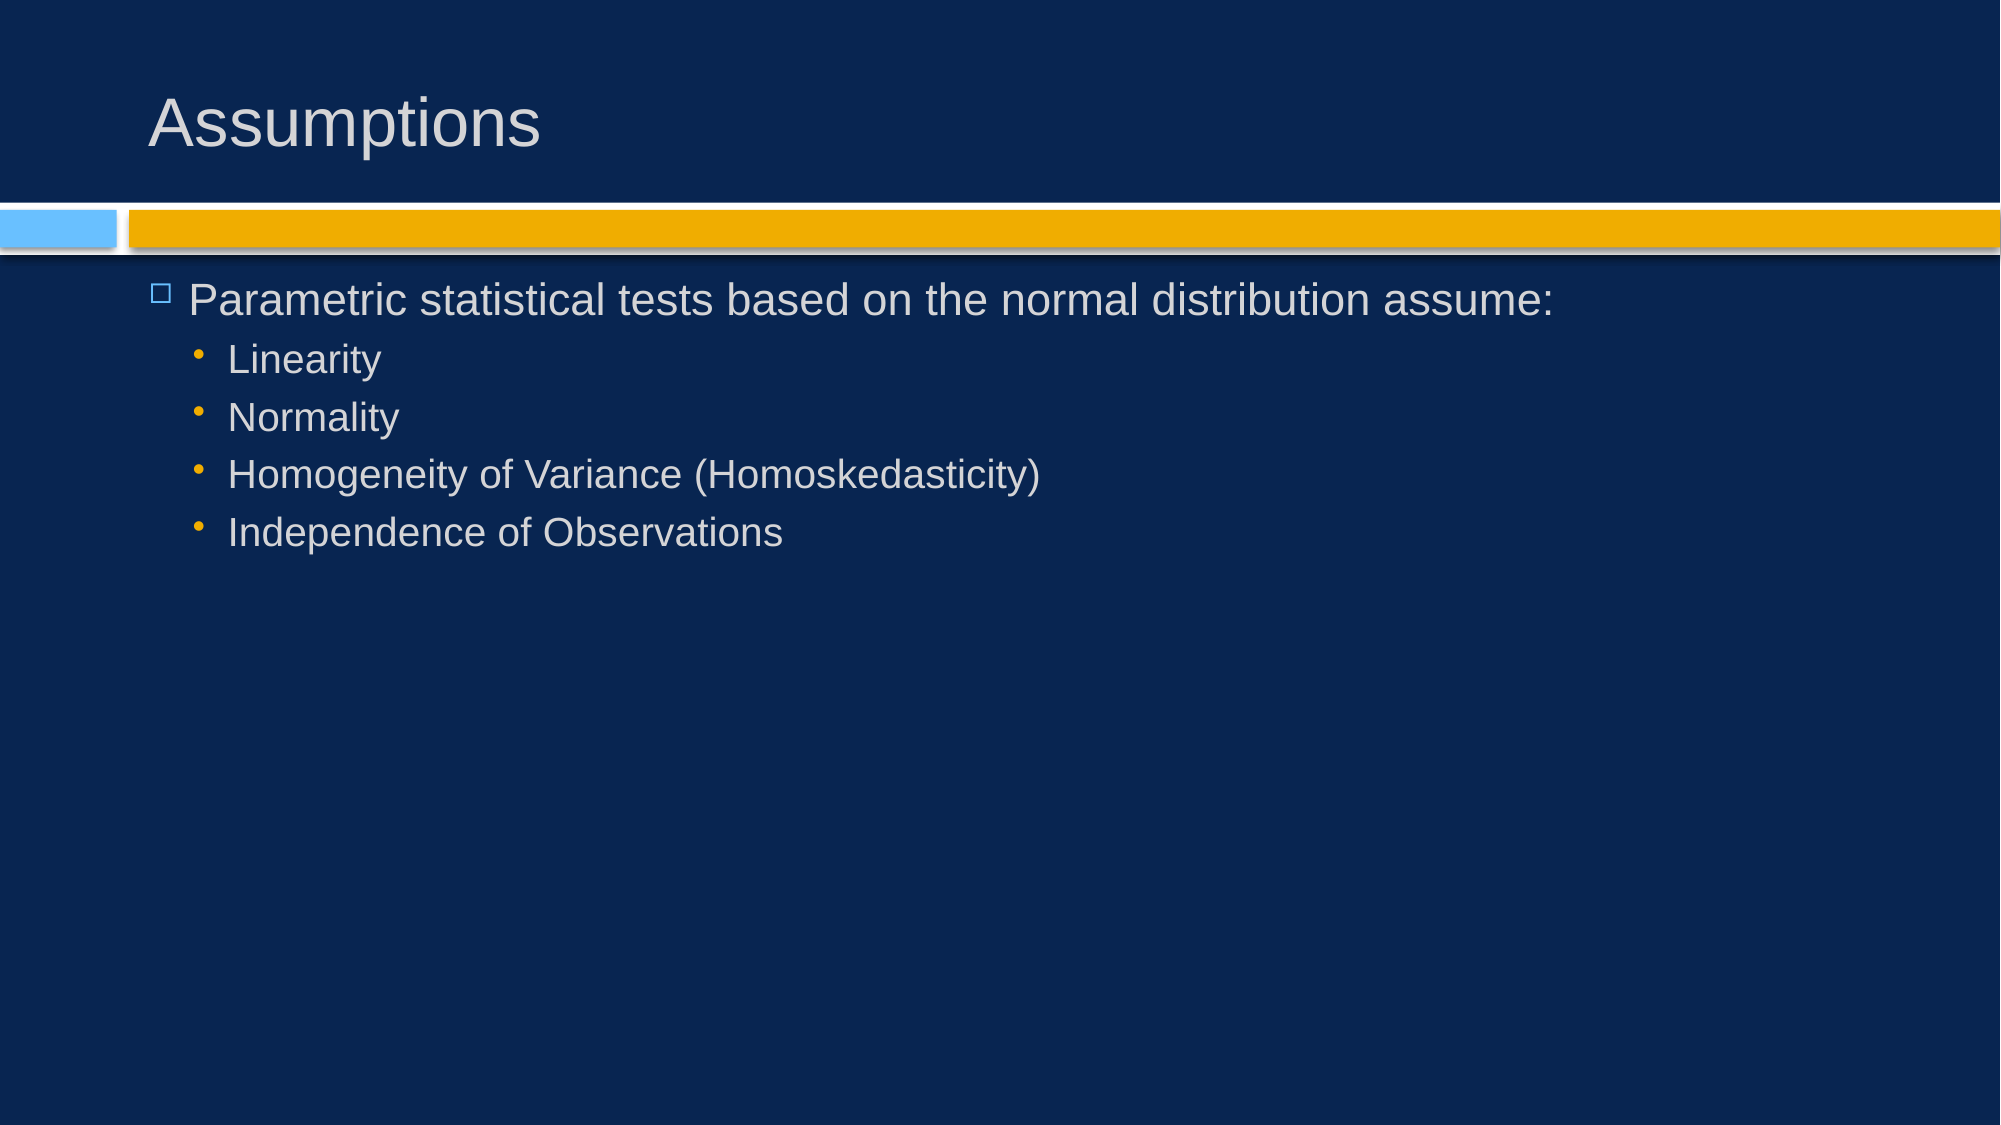

# Assumptions
Parametric statistical tests based on the normal distribution assume:
Linearity
Normality
Homogeneity of Variance (Homoskedasticity)
Independence of Observations